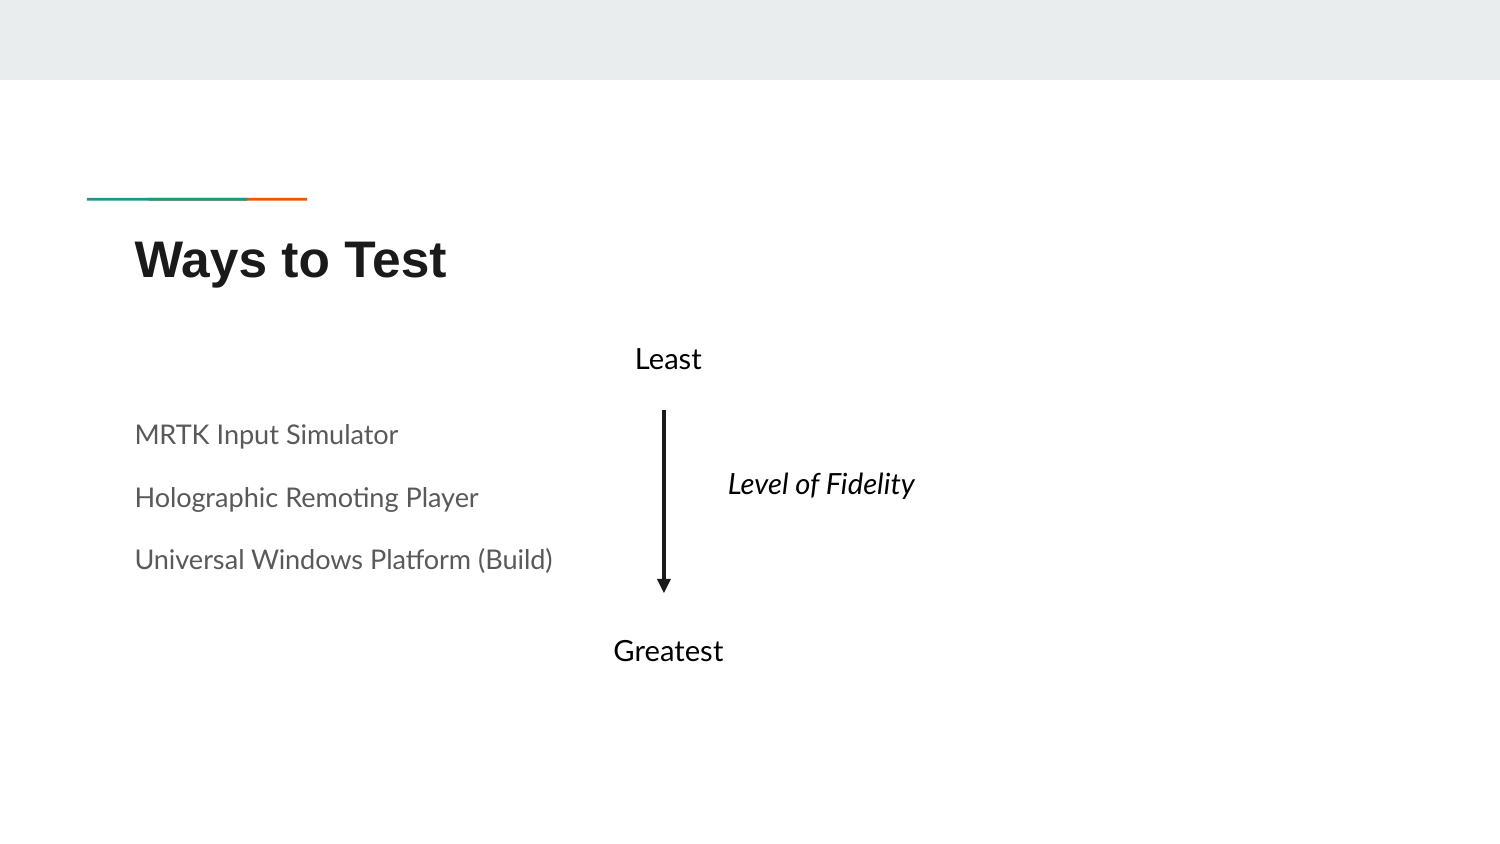

# Ways to Test
Least

MRTK Input Simulator
Holographic Remoting Player
Universal Windows Platform (Build)
Level of Fidelity
Greatest